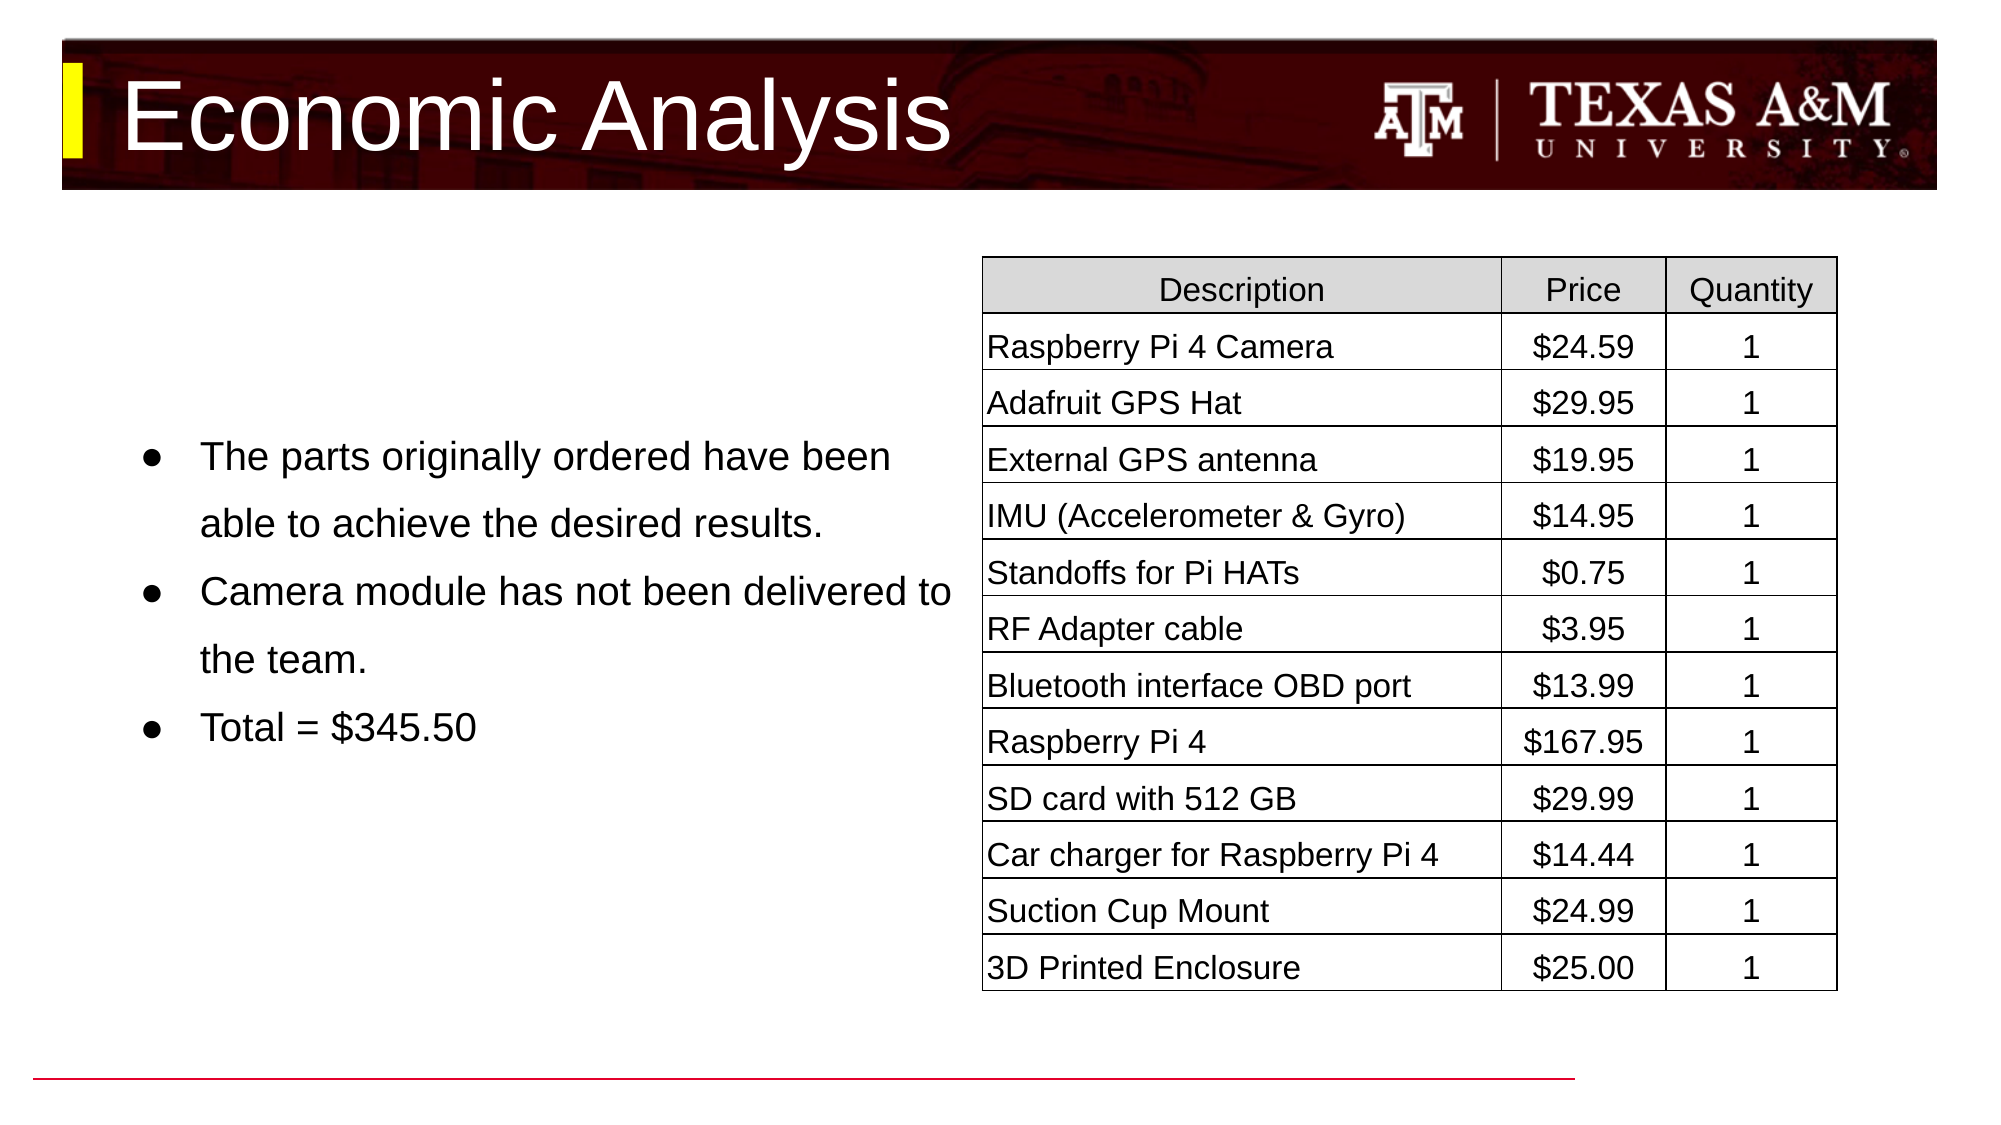

# Economic Analysis
| Description | Price | Quantity |
| --- | --- | --- |
| Raspberry Pi 4 Camera | $24.59 | 1 |
| Adafruit GPS Hat | $29.95 | 1 |
| External GPS antenna | $19.95 | 1 |
| IMU (Accelerometer & Gyro) | $14.95 | 1 |
| Standoffs for Pi HATs | $0.75 | 1 |
| RF Adapter cable | $3.95 | 1 |
| Bluetooth interface OBD port | $13.99 | 1 |
| Raspberry Pi 4 | $167.95 | 1 |
| SD card with 512 GB | $29.99 | 1 |
| Car charger for Raspberry Pi 4 | $14.44 | 1 |
| Suction Cup Mount | $24.99 | 1 |
| 3D Printed Enclosure | $25.00 | 1 |
The parts originally ordered have been able to achieve the desired results.
Camera module has not been delivered to the team.
Total = $345.50